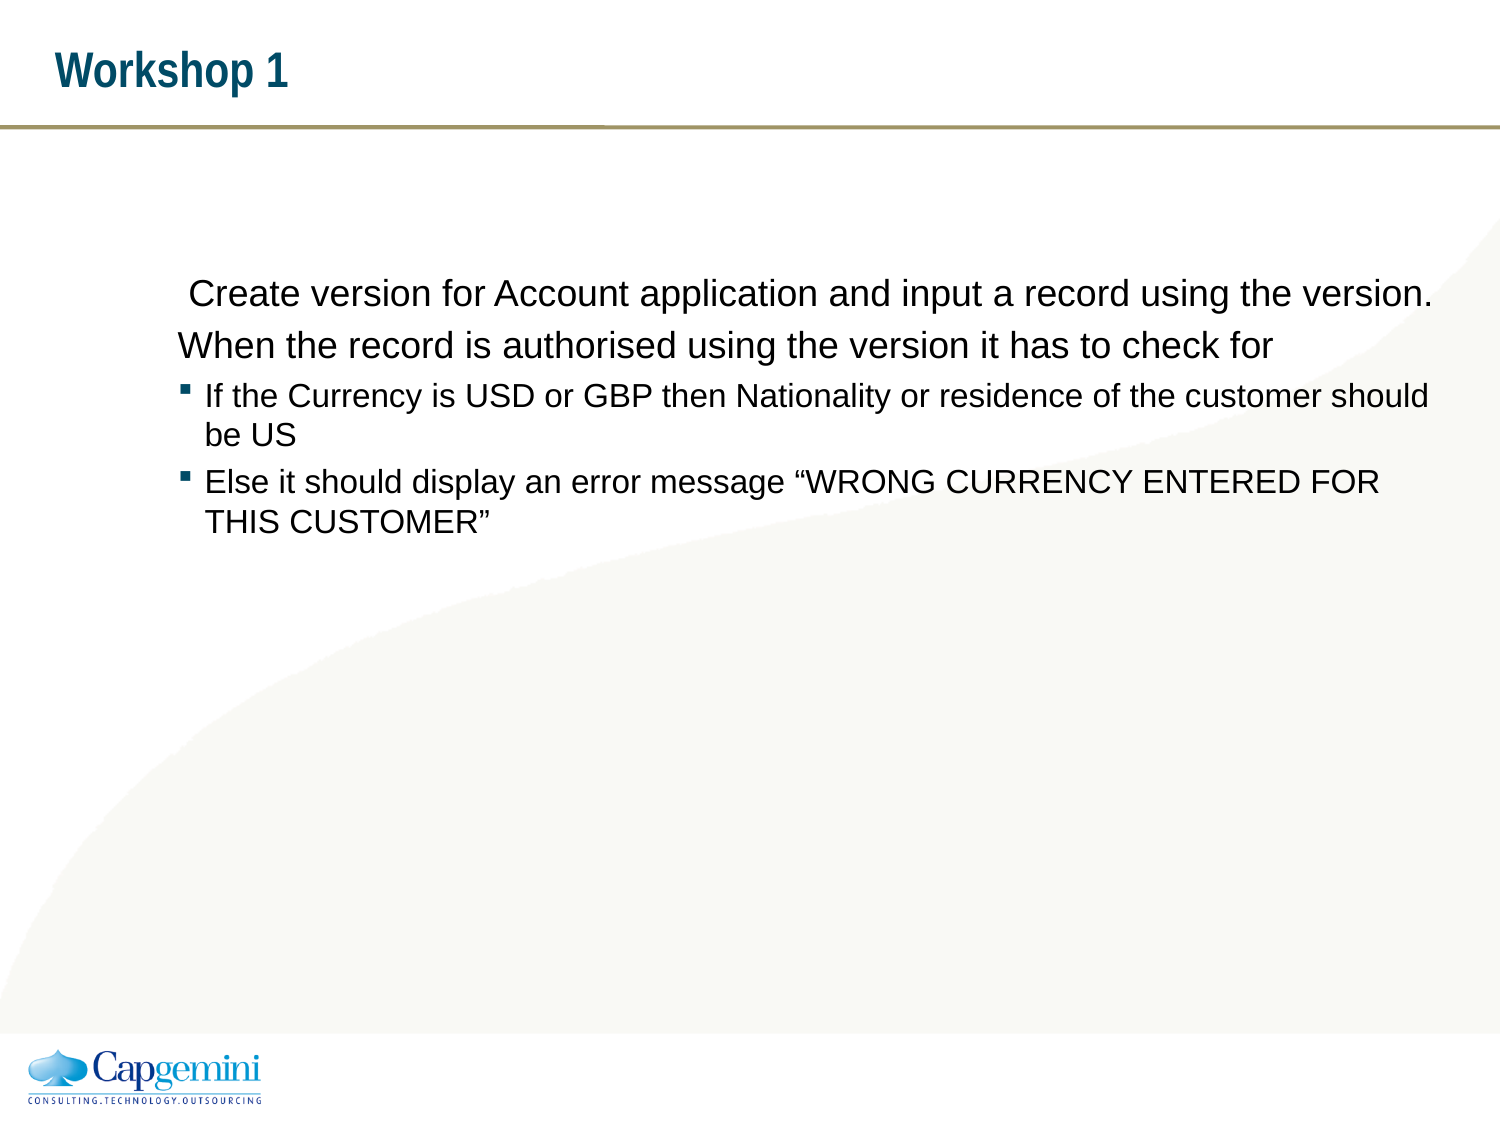

# Workshop 1
 Create version for Account application and input a record using the version.
When the record is authorised using the version it has to check for
If the Currency is USD or GBP then Nationality or residence of the customer should be US
Else it should display an error message “WRONG CURRENCY ENTERED FOR THIS CUSTOMER”